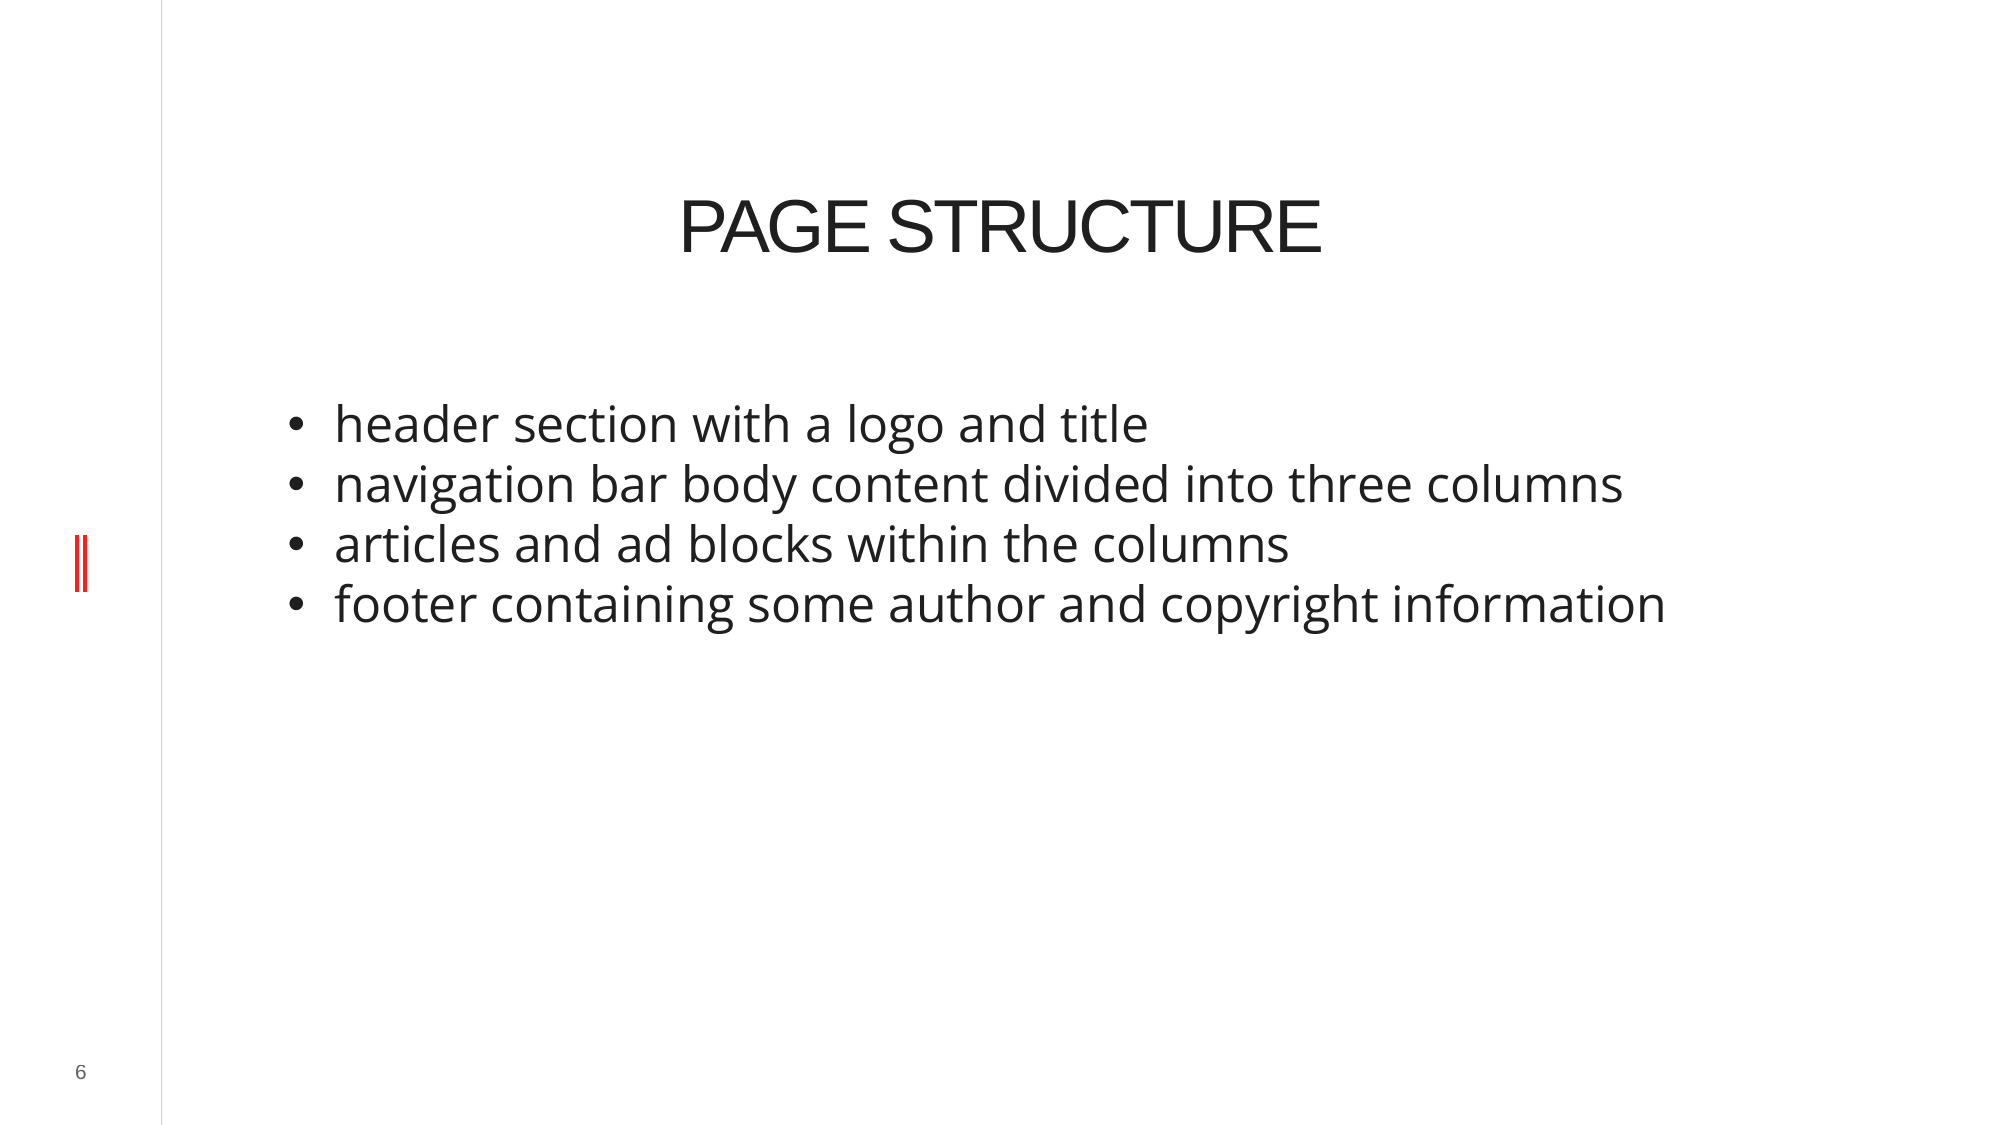

# PAGE STRUCTURE
header section with a logo and title
navigation bar body content divided into three columns
articles and ad blocks within the columns
footer containing some author and copyright information
6